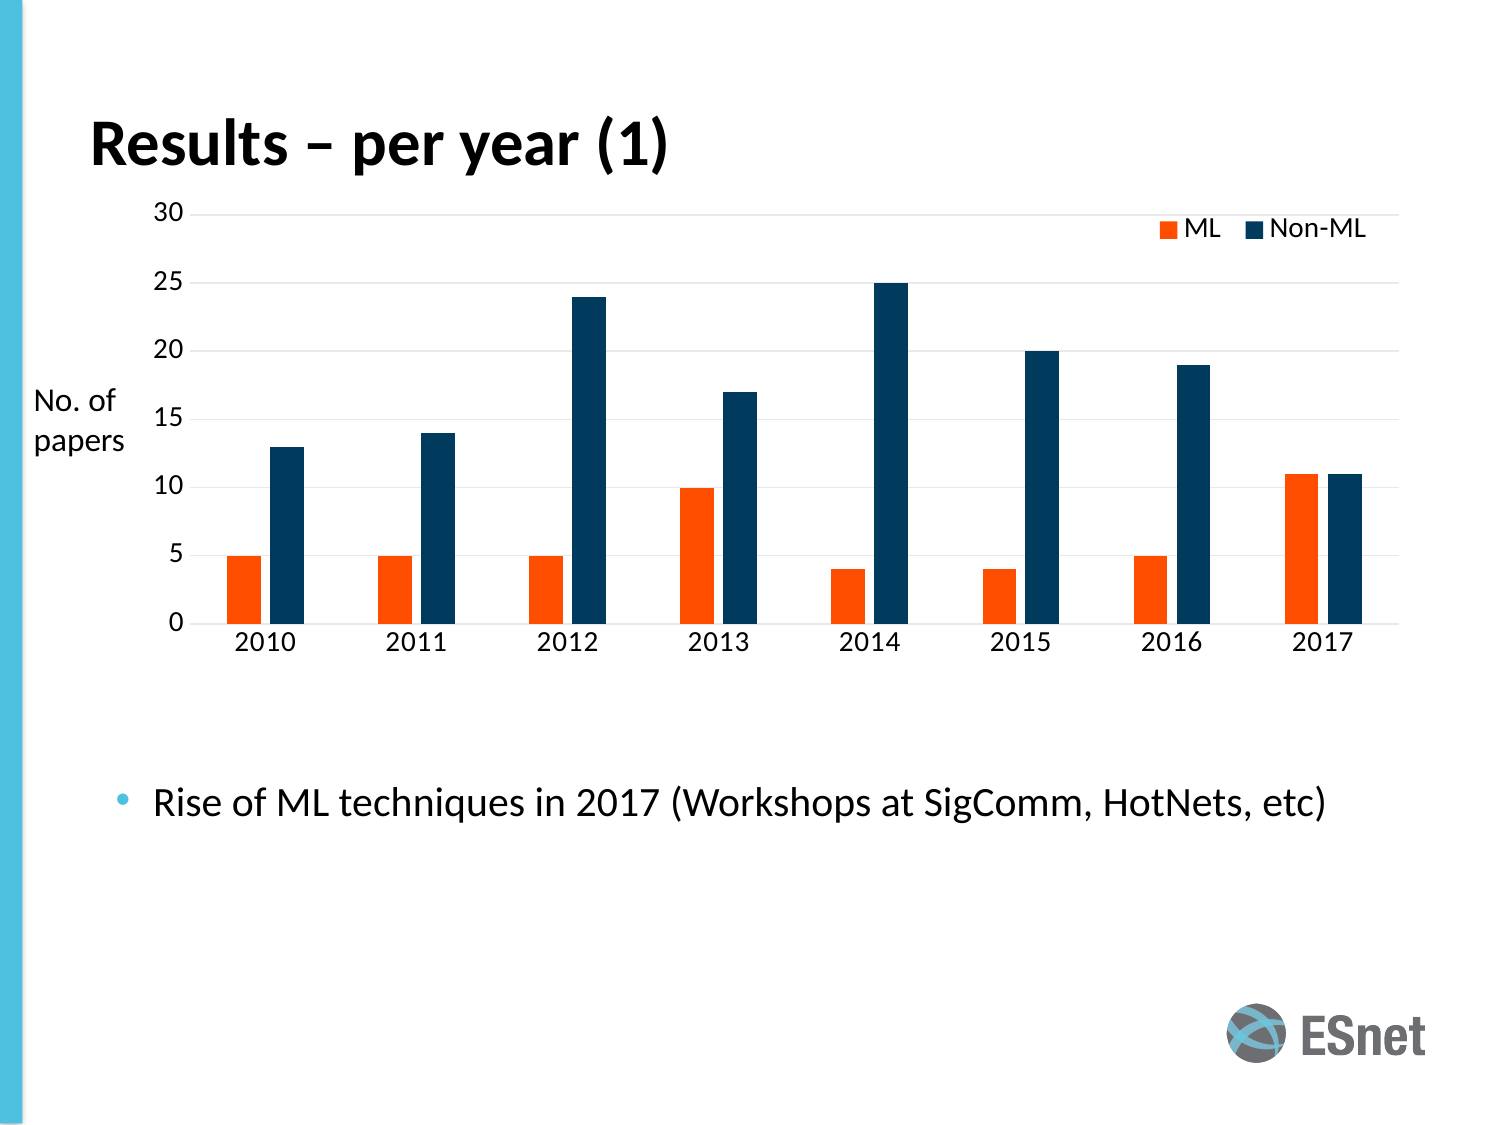

# Results – per year (1)

### Chart

| Category | ML | Non-ML |
|---|---|---|
| 2010.0 | 5.0 | 13.0 |
| 2011.0 | 5.0 | 14.0 |
| 2012.0 | 5.0 | 24.0 |
| 2013.0 | 10.0 | 17.0 |
| 2014.0 | 4.0 | 25.0 |
| 2015.0 | 4.0 | 20.0 |
| 2016.0 | 5.0 | 19.0 |
| 2017.0 | 11.0 | 11.0 |
No. of papers
Rise of ML techniques in 2017 (Workshops at SigComm, HotNets, etc)